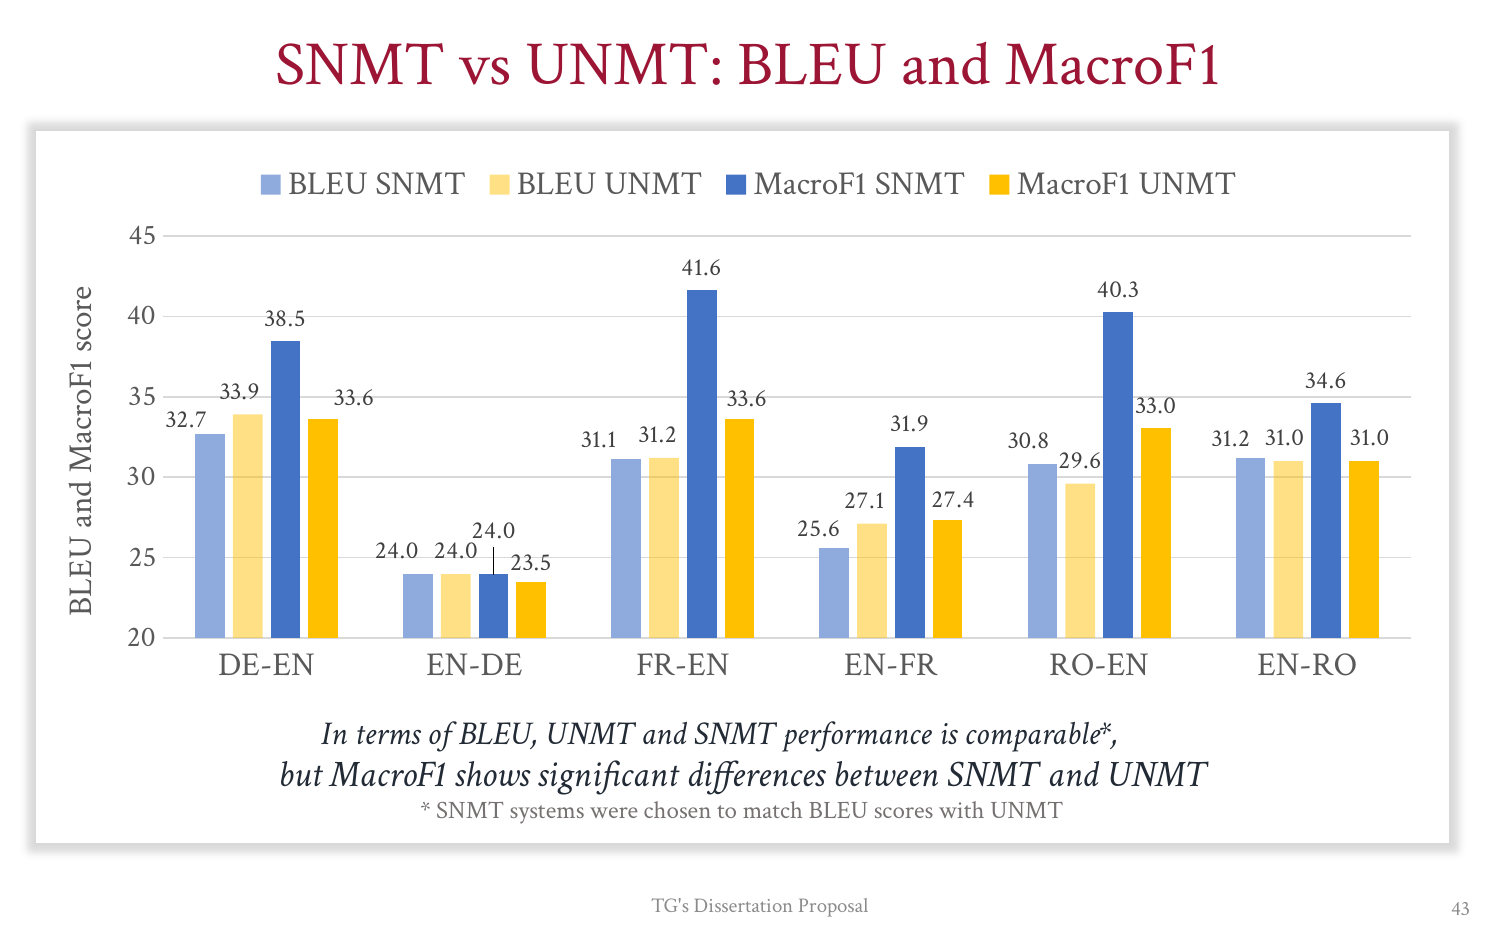

# SNMT vs UNMT: BLEU and MacroF1

### Chart

| Category | BLEU | BLEU | MacroF1 | MacroF1 |
|---|---|---|---|---|
| DE-EN | 32.7 | 33.9 | 38.45 | 33.6 |
| EN-DE | 23.99 | 23.97 | 23.95 | 23.45 |
| FR-EN | 31.1 | 31.2 | 41.62 | 33.64 |
| EN-FR | 25.6 | 27.1 | 31.88 | 27.35 |
| RO-EN | 30.8 | 29.6 | 40.25 | 33.04 |
| EN-RO | 31.2 | 31.0 | 34.59 | 30.99 |
In terms of BLEU, UNMT and SNMT performance is comparable*,
but MacroF1 shows significant differences between SNMT ​and UNMT
* SNMT systems were chosen to match BLEU scores with UNMT
TG's Dissertation Proposal
43